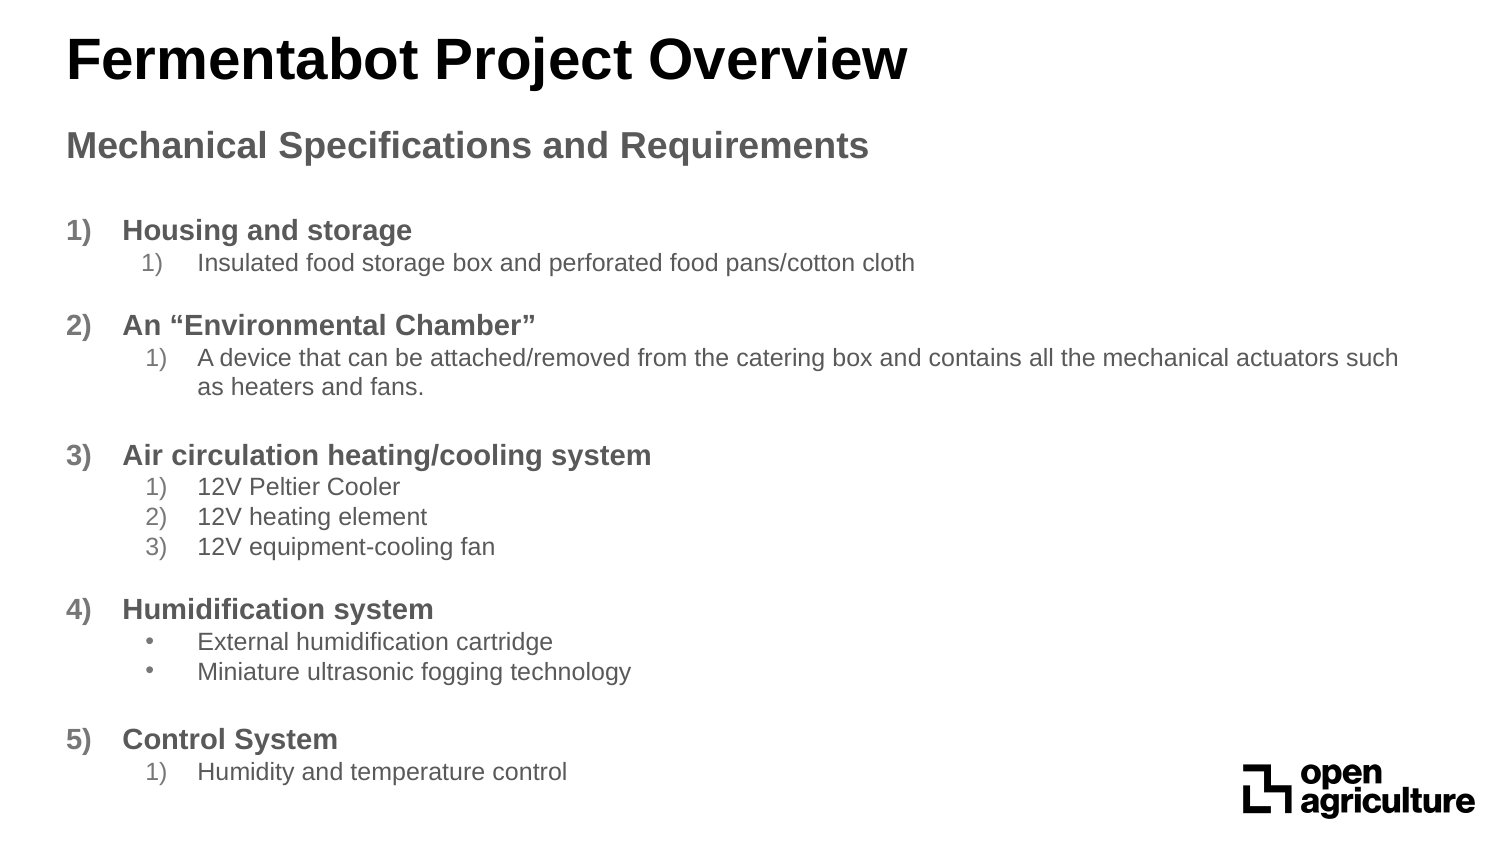

# Fermentabot Project Overview
Mechanical Specifications and Requirements

Housing and storage
Insulated food storage box and perforated food pans/cotton cloth
An “Environmental Chamber”
A device that can be attached/removed from the catering box and contains all the mechanical actuators such as heaters and fans.
Air circulation heating/cooling system
12V Peltier Cooler
12V heating element
12V equipment-cooling fan

Humidification system
External humidification cartridge
Miniature ultrasonic fogging technology

Control System
Humidity and temperature control